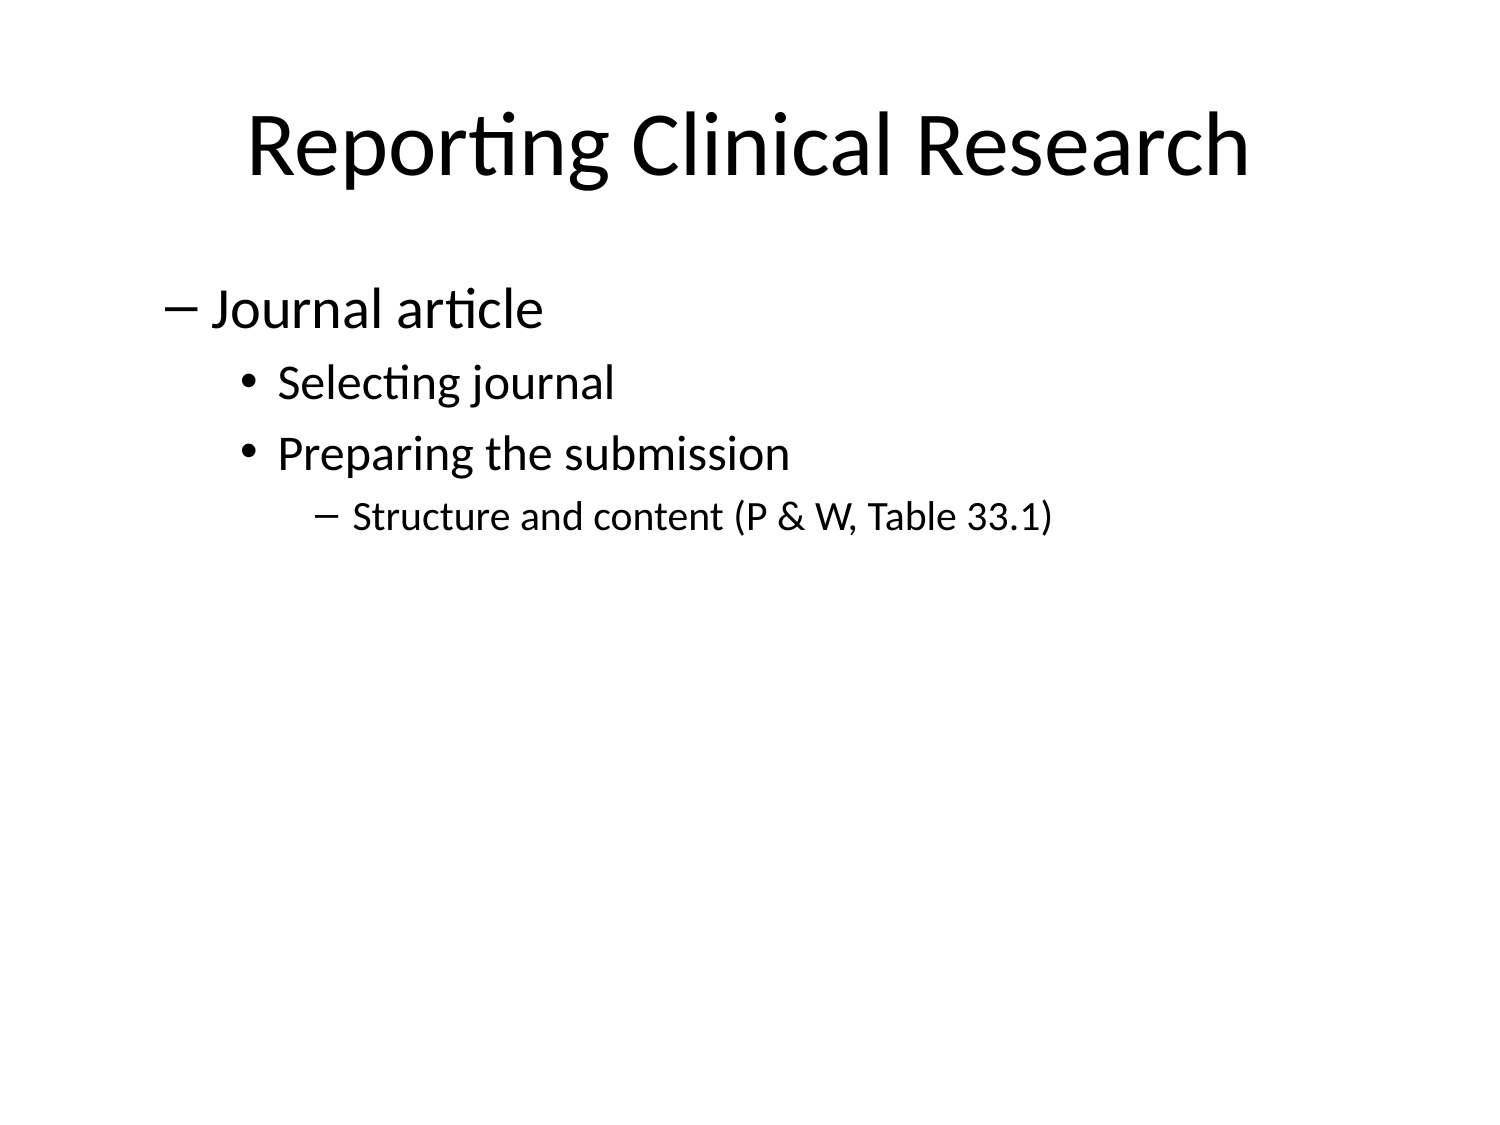

# Reporting Clinical Research
Journal article
Selecting journal
Preparing the submission
Structure and content (P & W, Table 33.1)